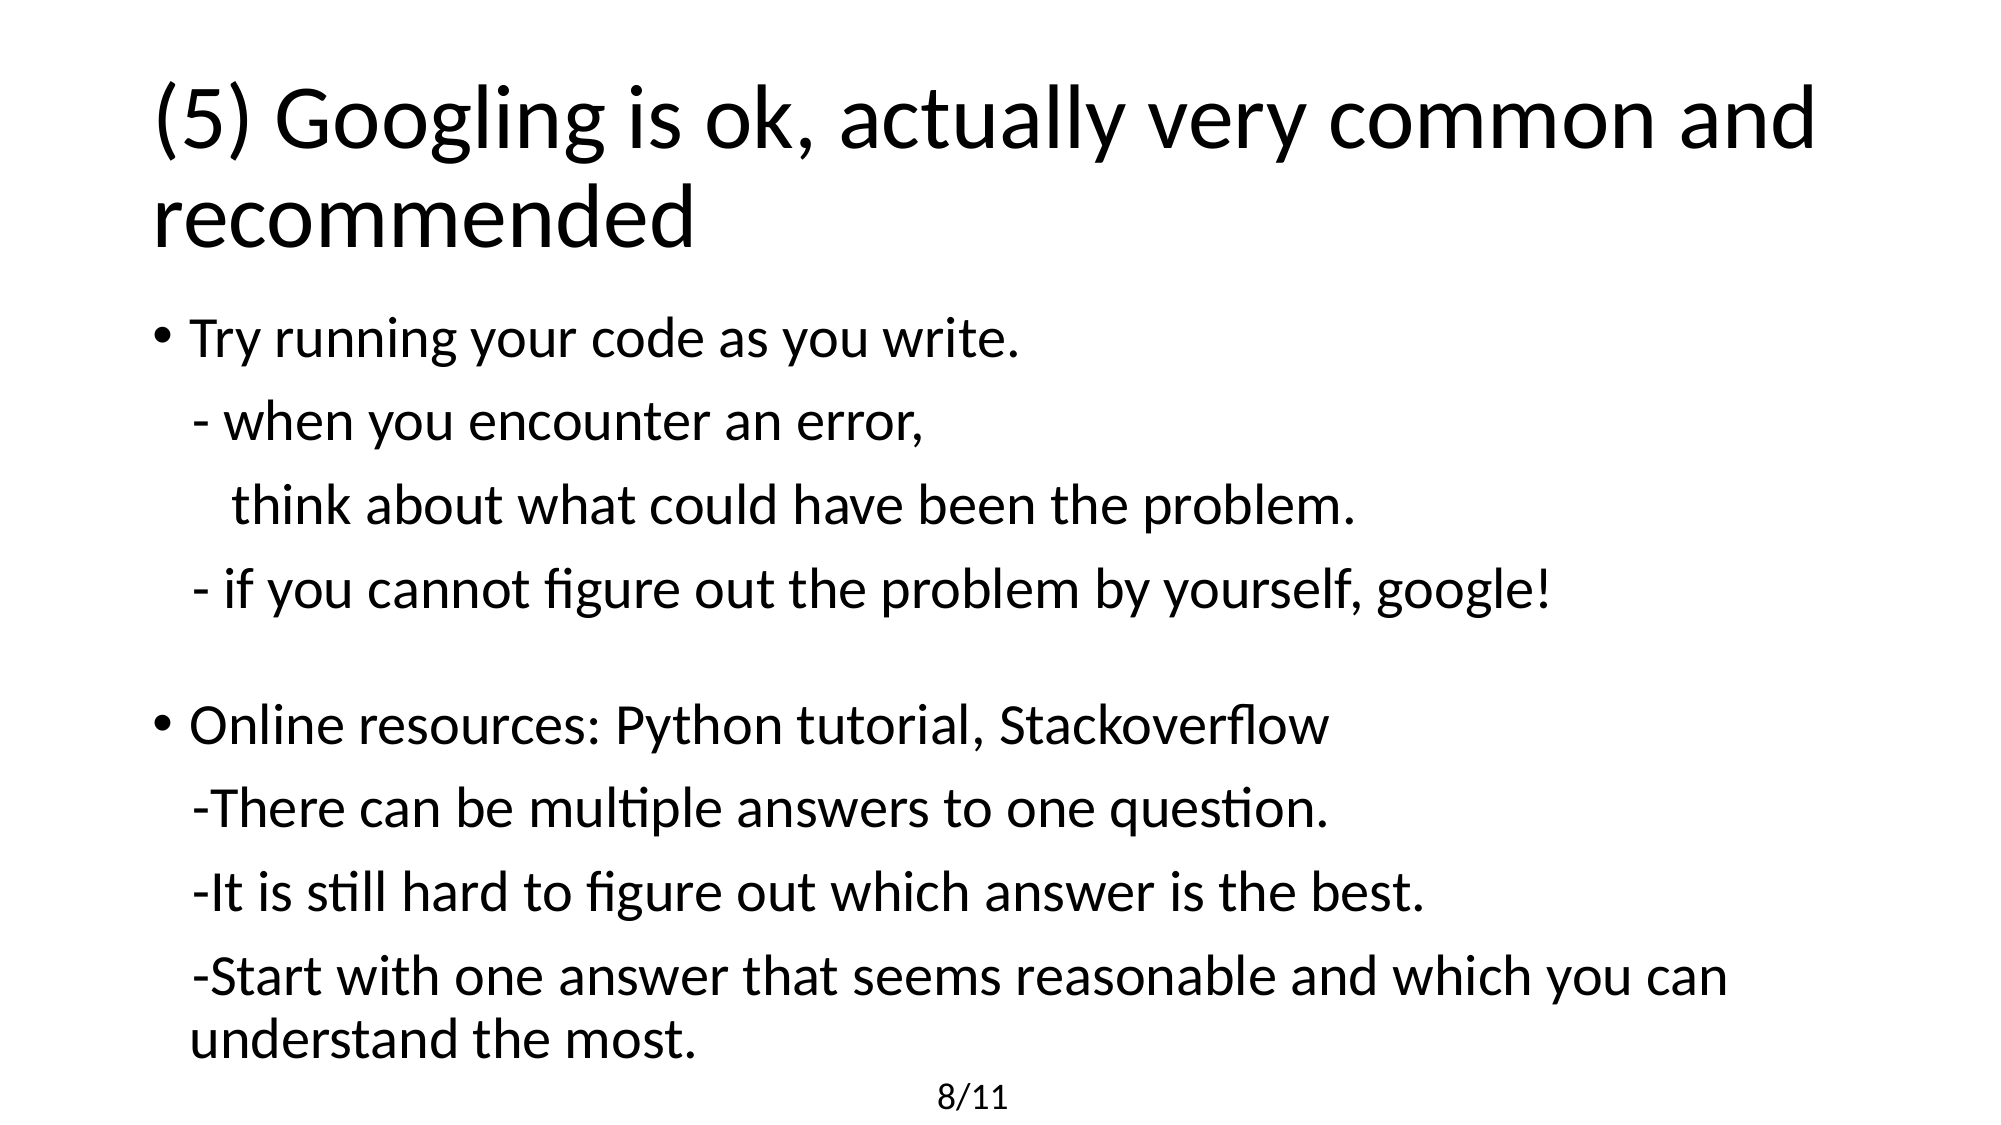

# (5) Googling is ok, actually very common and recommended
Try running your code as you write.
   - when you encounter an error,
      think about what could have been the problem.
   - if you cannot figure out the problem by yourself, google!

Online resources: Python tutorial, Stackoverflow
   -There can be multiple answers to one question.
   -It is still hard to figure out which answer is the best.
   -Start with one answer that seems reasonable and which you can understand the most.
8/11